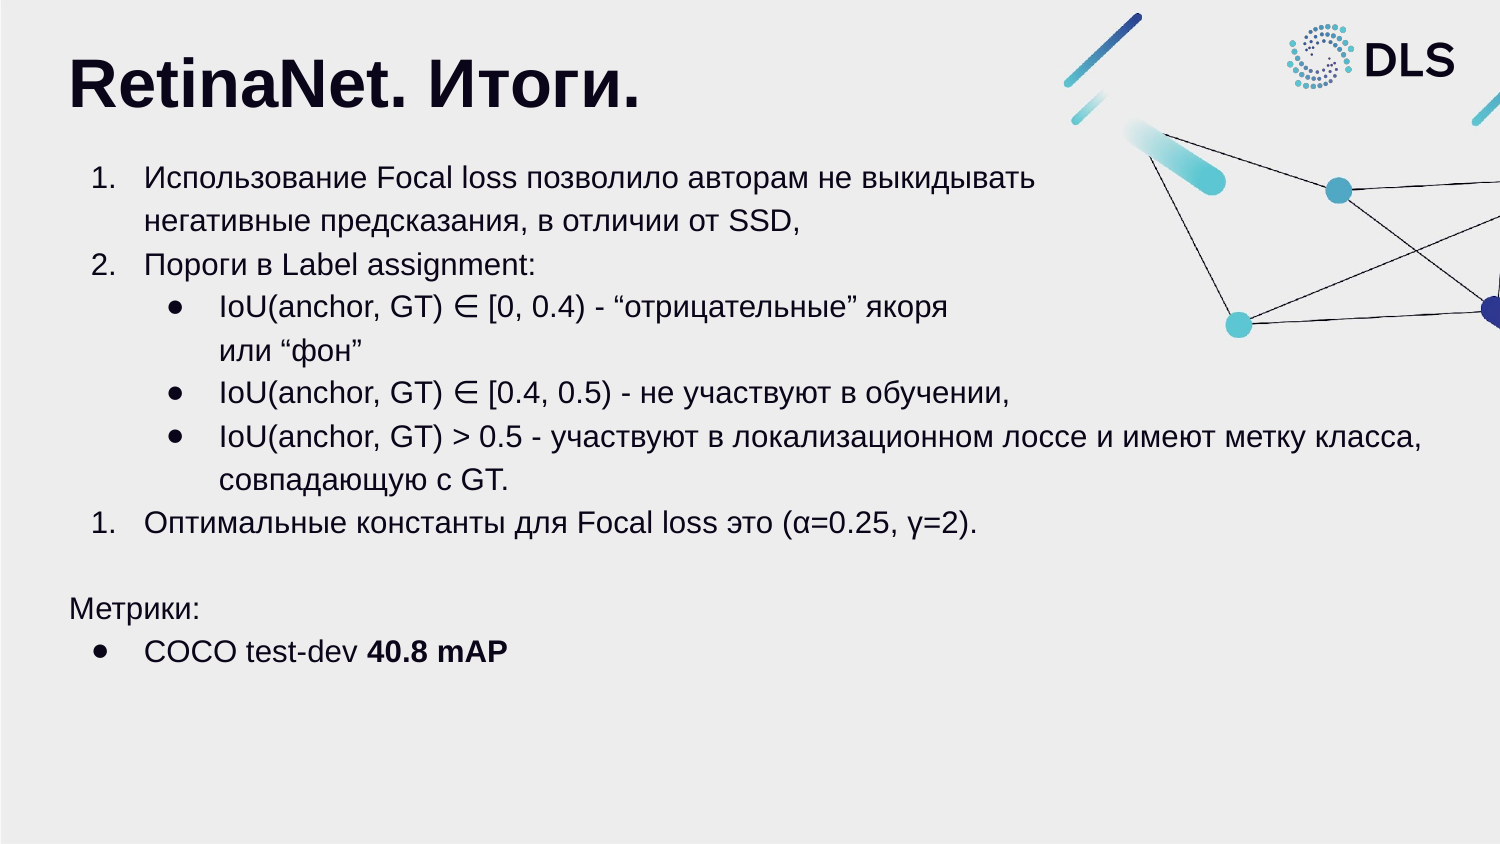

# RetinaNet. Итоги.
Использование Focal loss позволило авторам не выкидывать
негативные предсказания, в отличии от SSD,
Пороги в Label assignment:
IoU(anchor, GT) ∈ [0, 0.4) - “отрицательные” якоря
или “фон”
IoU(anchor, GT) ∈ [0.4, 0.5) - не участвуют в обучении,
IoU(anchor, GT) > 0.5 - участвуют в локализационном лоссе и имеют метку класса, совпадающую с GT.
Оптимальные константы для Focal loss это (α=0.25, γ=2).

Метрики:
COCO test-dev 40.8 mAP